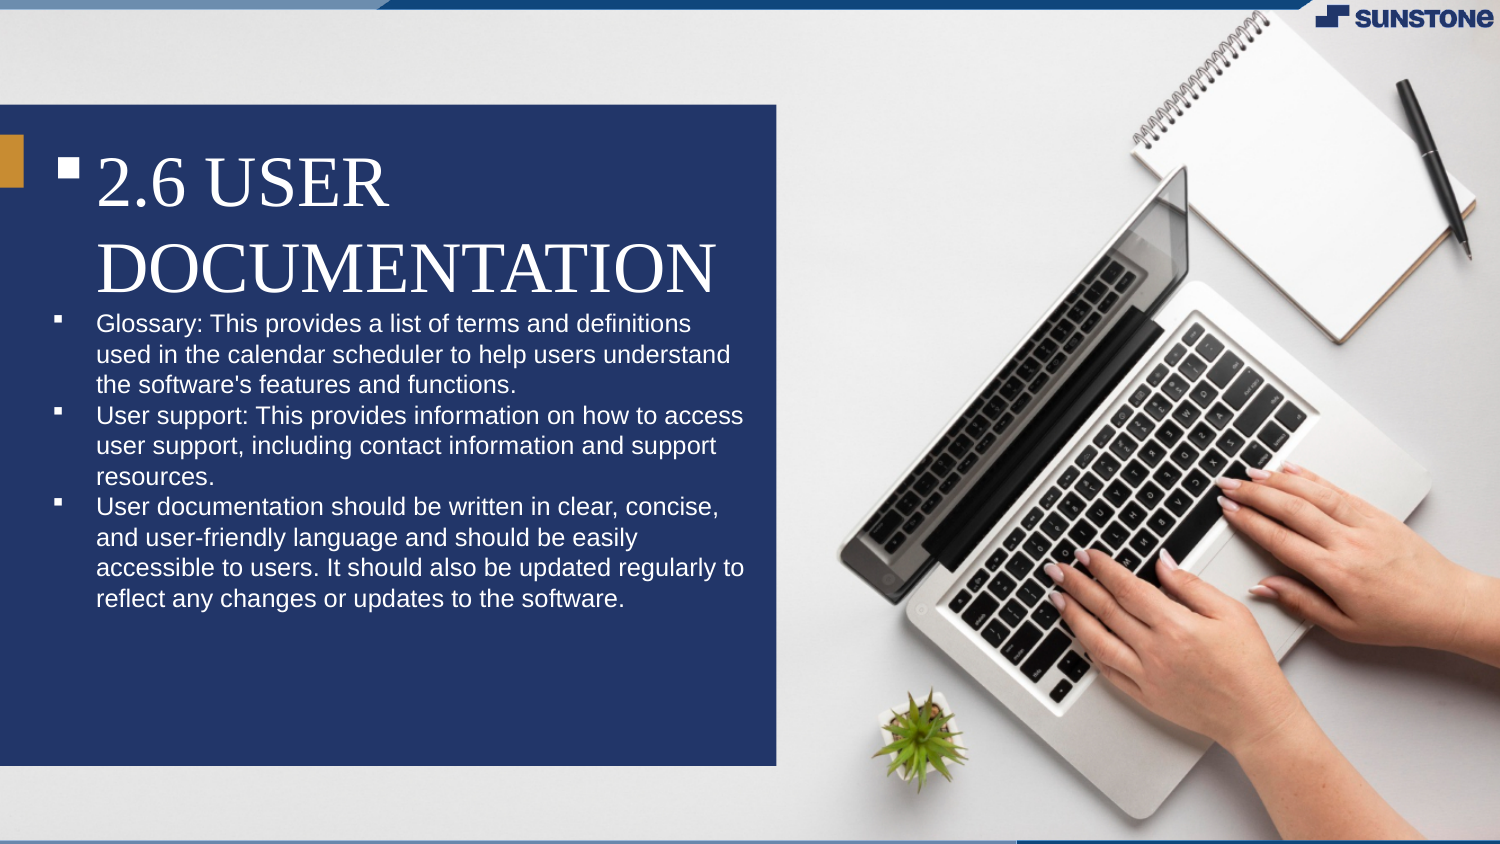

2.6 USER DOCUMENTATION
Glossary: This provides a list of terms and definitions used in the calendar scheduler to help users understand the software's features and functions.
User support: This provides information on how to access user support, including contact information and support resources.
User documentation should be written in clear, concise, and user-friendly language and should be easily accessible to users. It should also be updated regularly to reflect any changes or updates to the software.